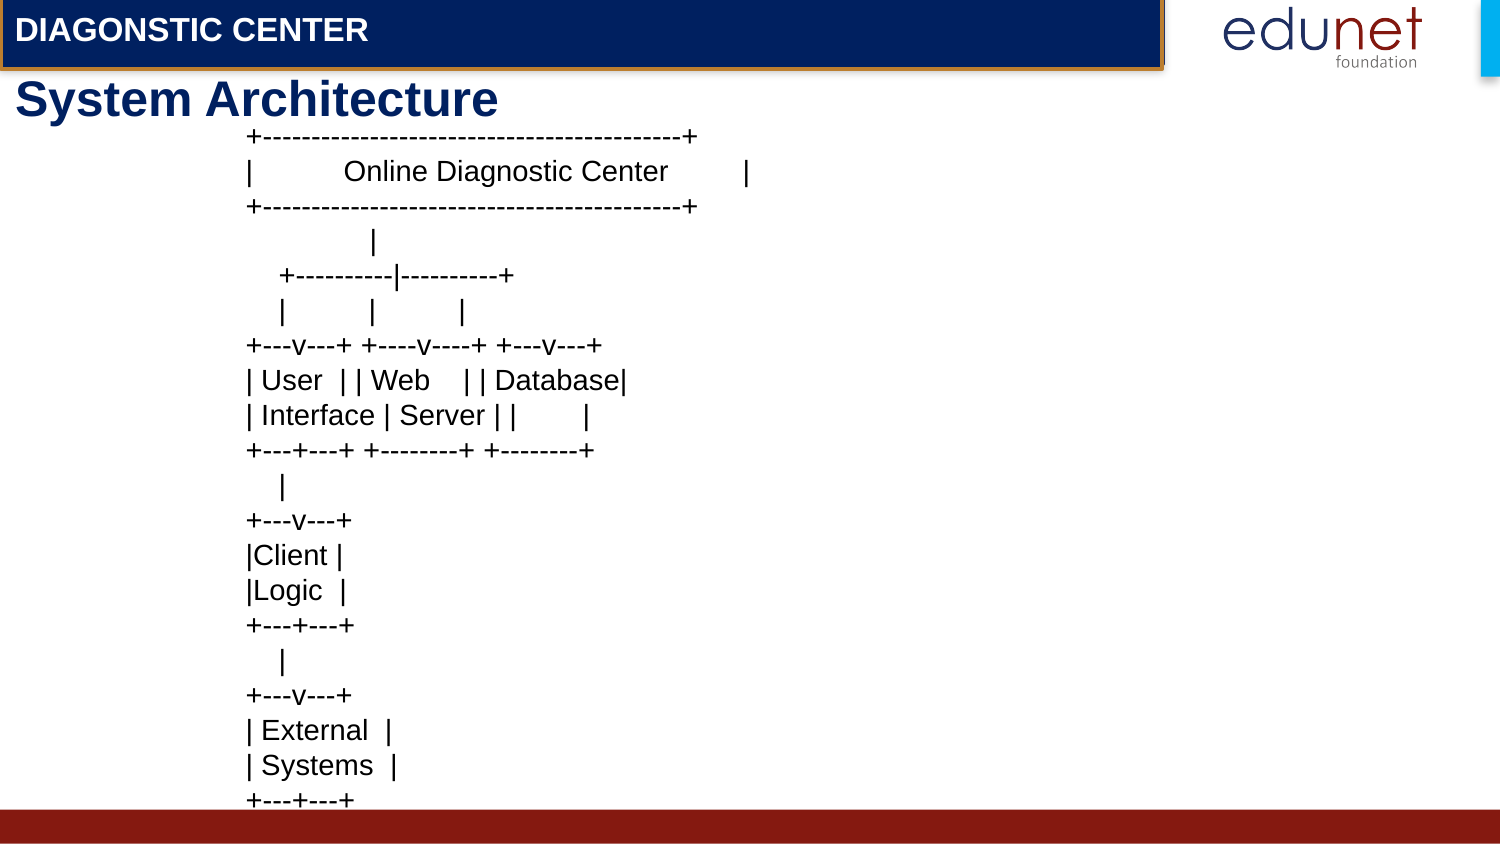

DIAGONSTIC CENTER

# System Architecture
+-------------------------------------------+
|           Online Diagnostic Center         |
+-------------------------------------------+
               |
    +----------|----------+
    |          |          |
+---v---+ +----v----+ +---v---+
| User  | | Web    | | Database|
| Interface | Server | |        |
+---+---+ +--------+ +--------+
    |
+---v---+
|Client |
|Logic  |
+---+---+
    |
+---v---+
| External  |
| Systems  |
+---+---+